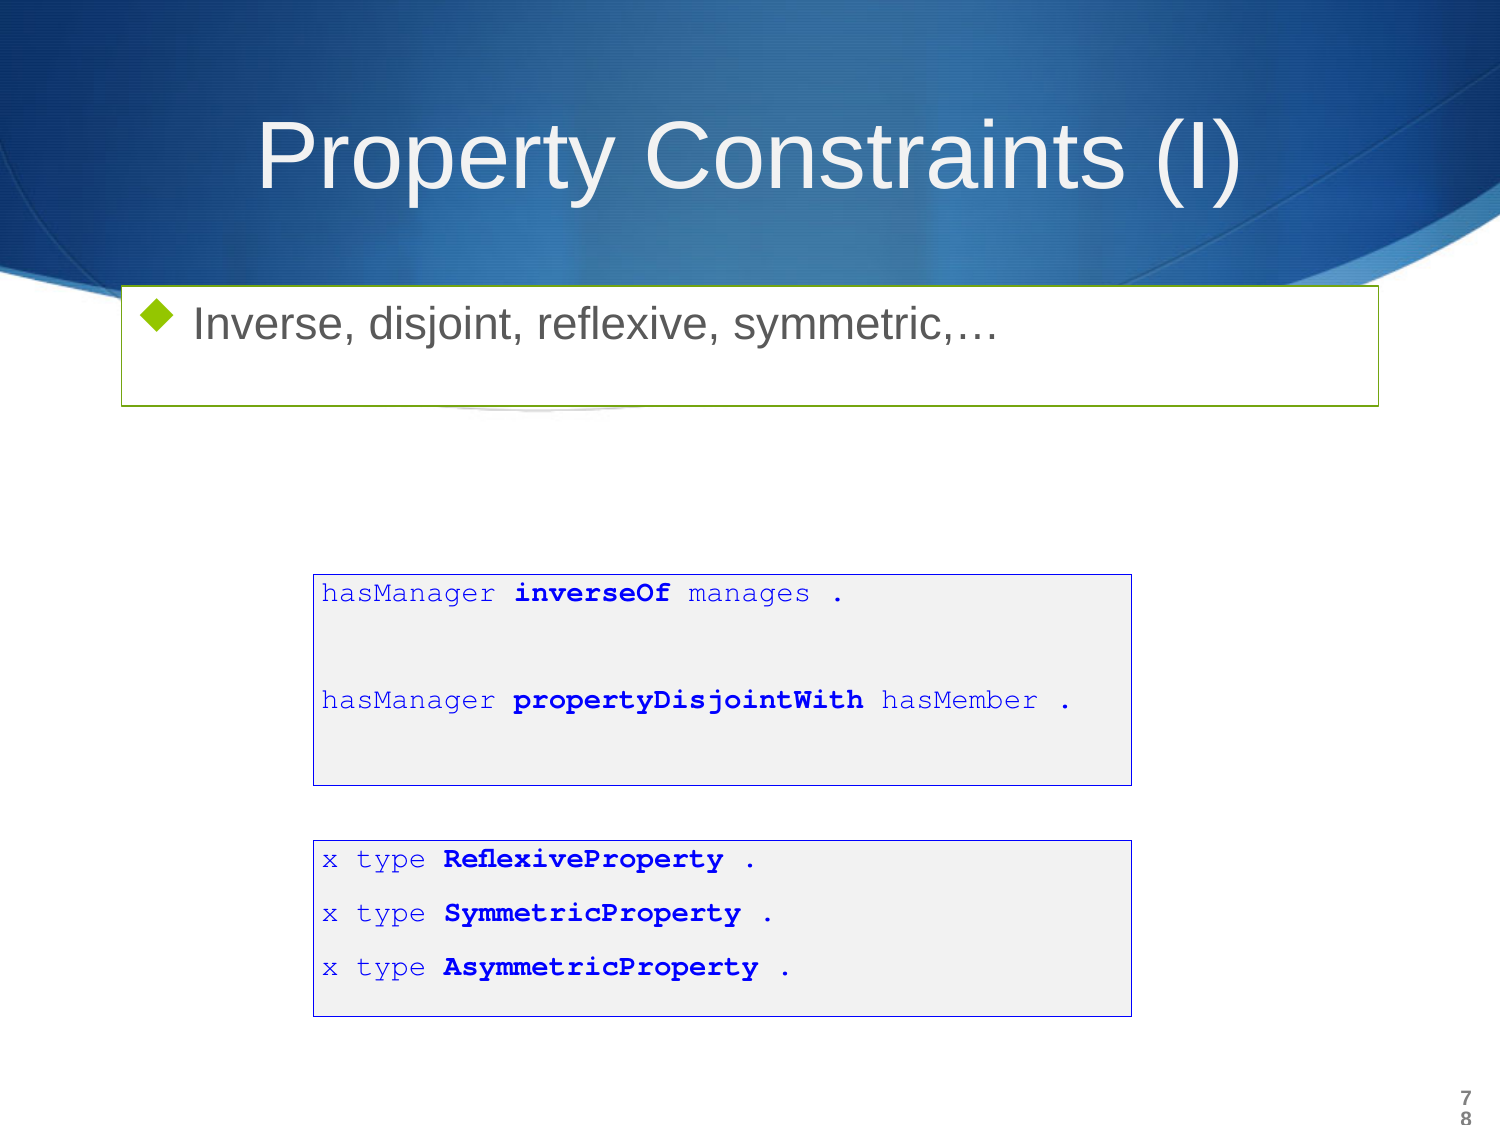

# Property Constraints (I)
Inverse, disjoint, reflexive, symmetric,…
hasManager inverseOf manages .

hasManager propertyDisjointWith hasMember .
x type ReflexiveProperty .
x type SymmetricProperty .
x type AsymmetricProperty .
78